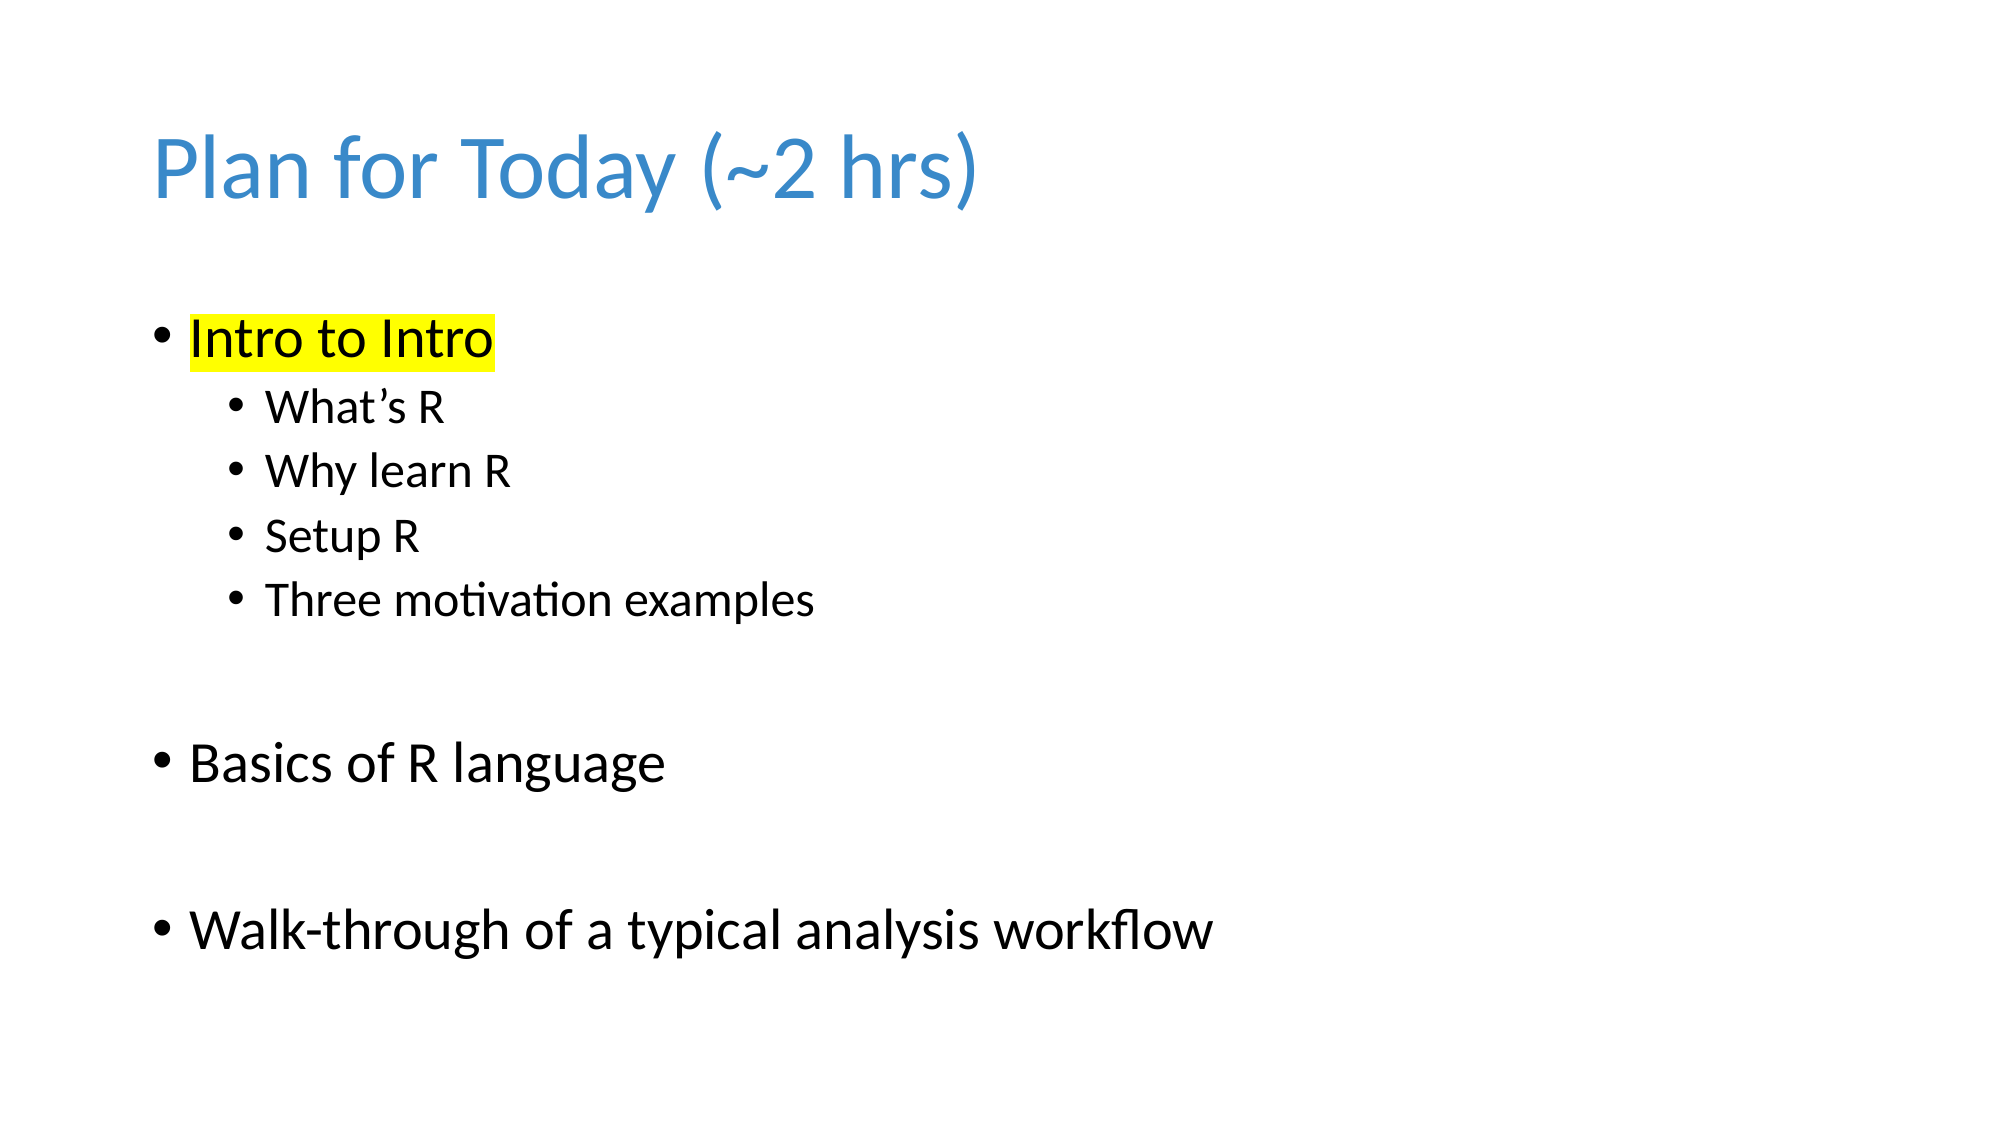

# Plan for Today (~2 hrs)
Intro to Intro
What’s R
Why learn R
Setup R
Three motivation examples

Basics of R language

Walk-through of a typical analysis workflow